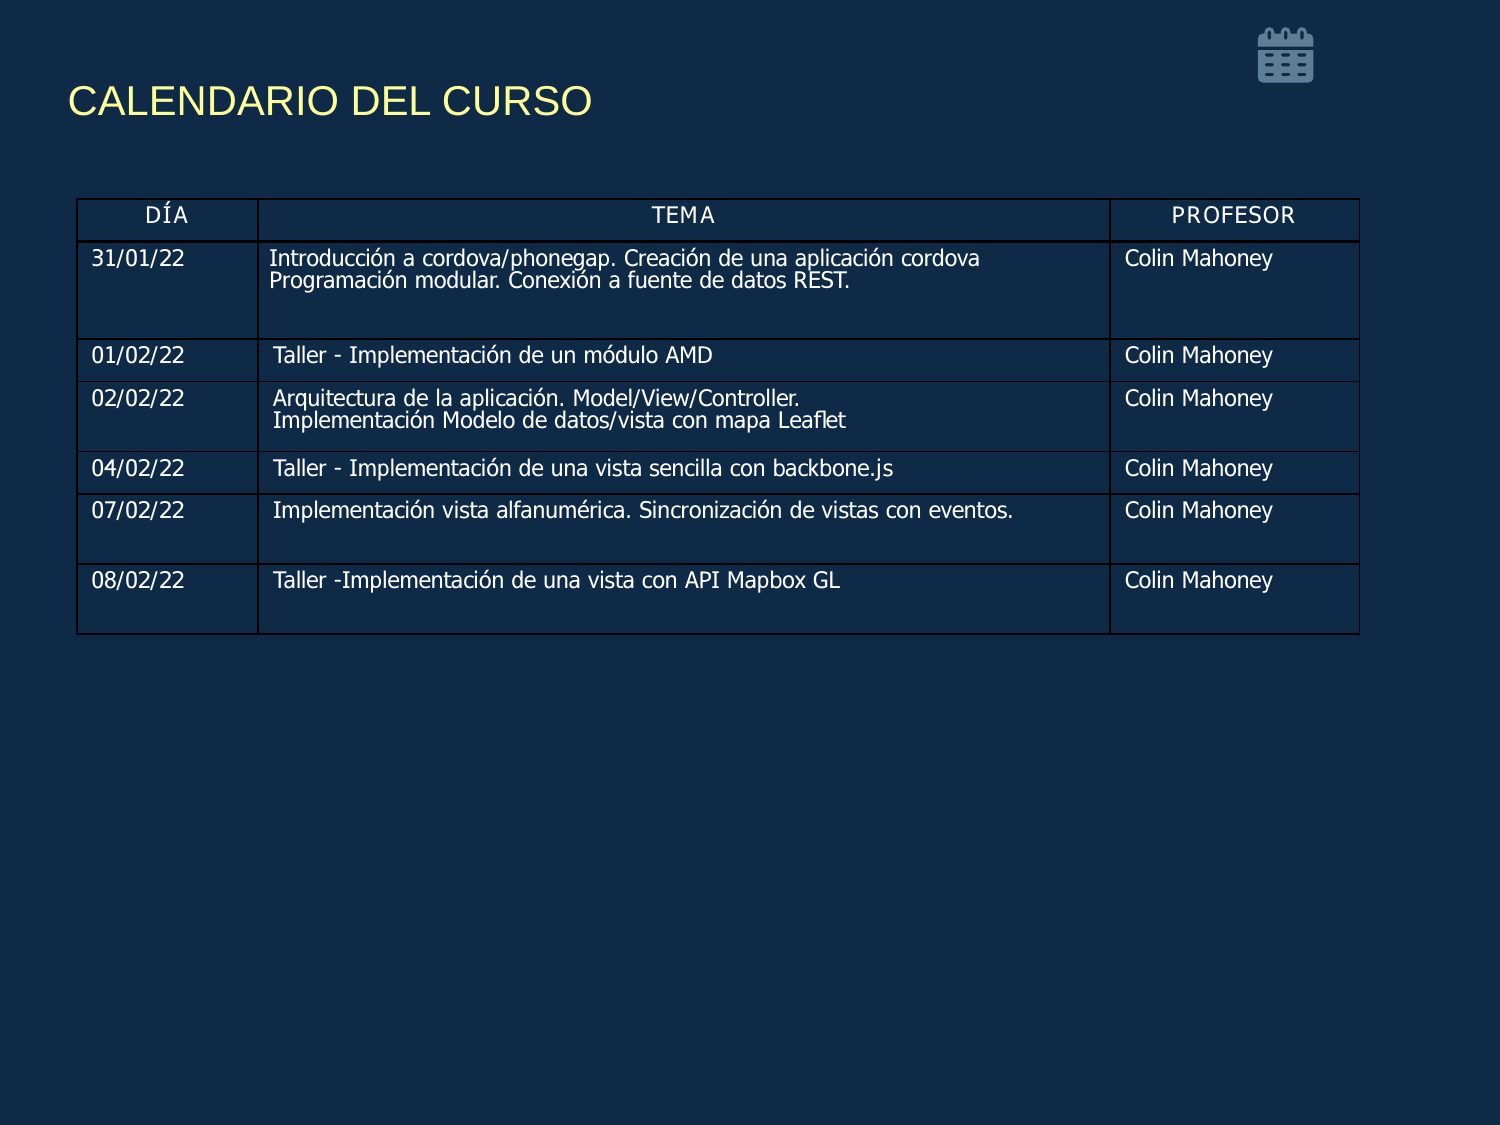

CALENDARIO DEL CURSO
| DÍA | TEMA | PROFESOR |
| --- | --- | --- |
| 31/01/22 | Introducción a cordova/phonegap. Creación de una aplicación cordova Programación modular. Conexión a fuente de datos REST. | Colin Mahoney |
| 01/02/22 | Taller - Implementación de un módulo AMD | Colin Mahoney |
| 02/02/22 | Arquitectura de la aplicación. Model/View/Controller. Implementación Modelo de datos/vista con mapa Leaflet | Colin Mahoney |
| 04/02/22 | Taller - Implementación de una vista sencilla con backbone.js | Colin Mahoney |
| 07/02/22 | Implementación vista alfanumérica. Sincronización de vistas con eventos. | Colin Mahoney |
| 08/02/22 | Taller -Implementación de una vista con API Mapbox GL | Colin Mahoney |